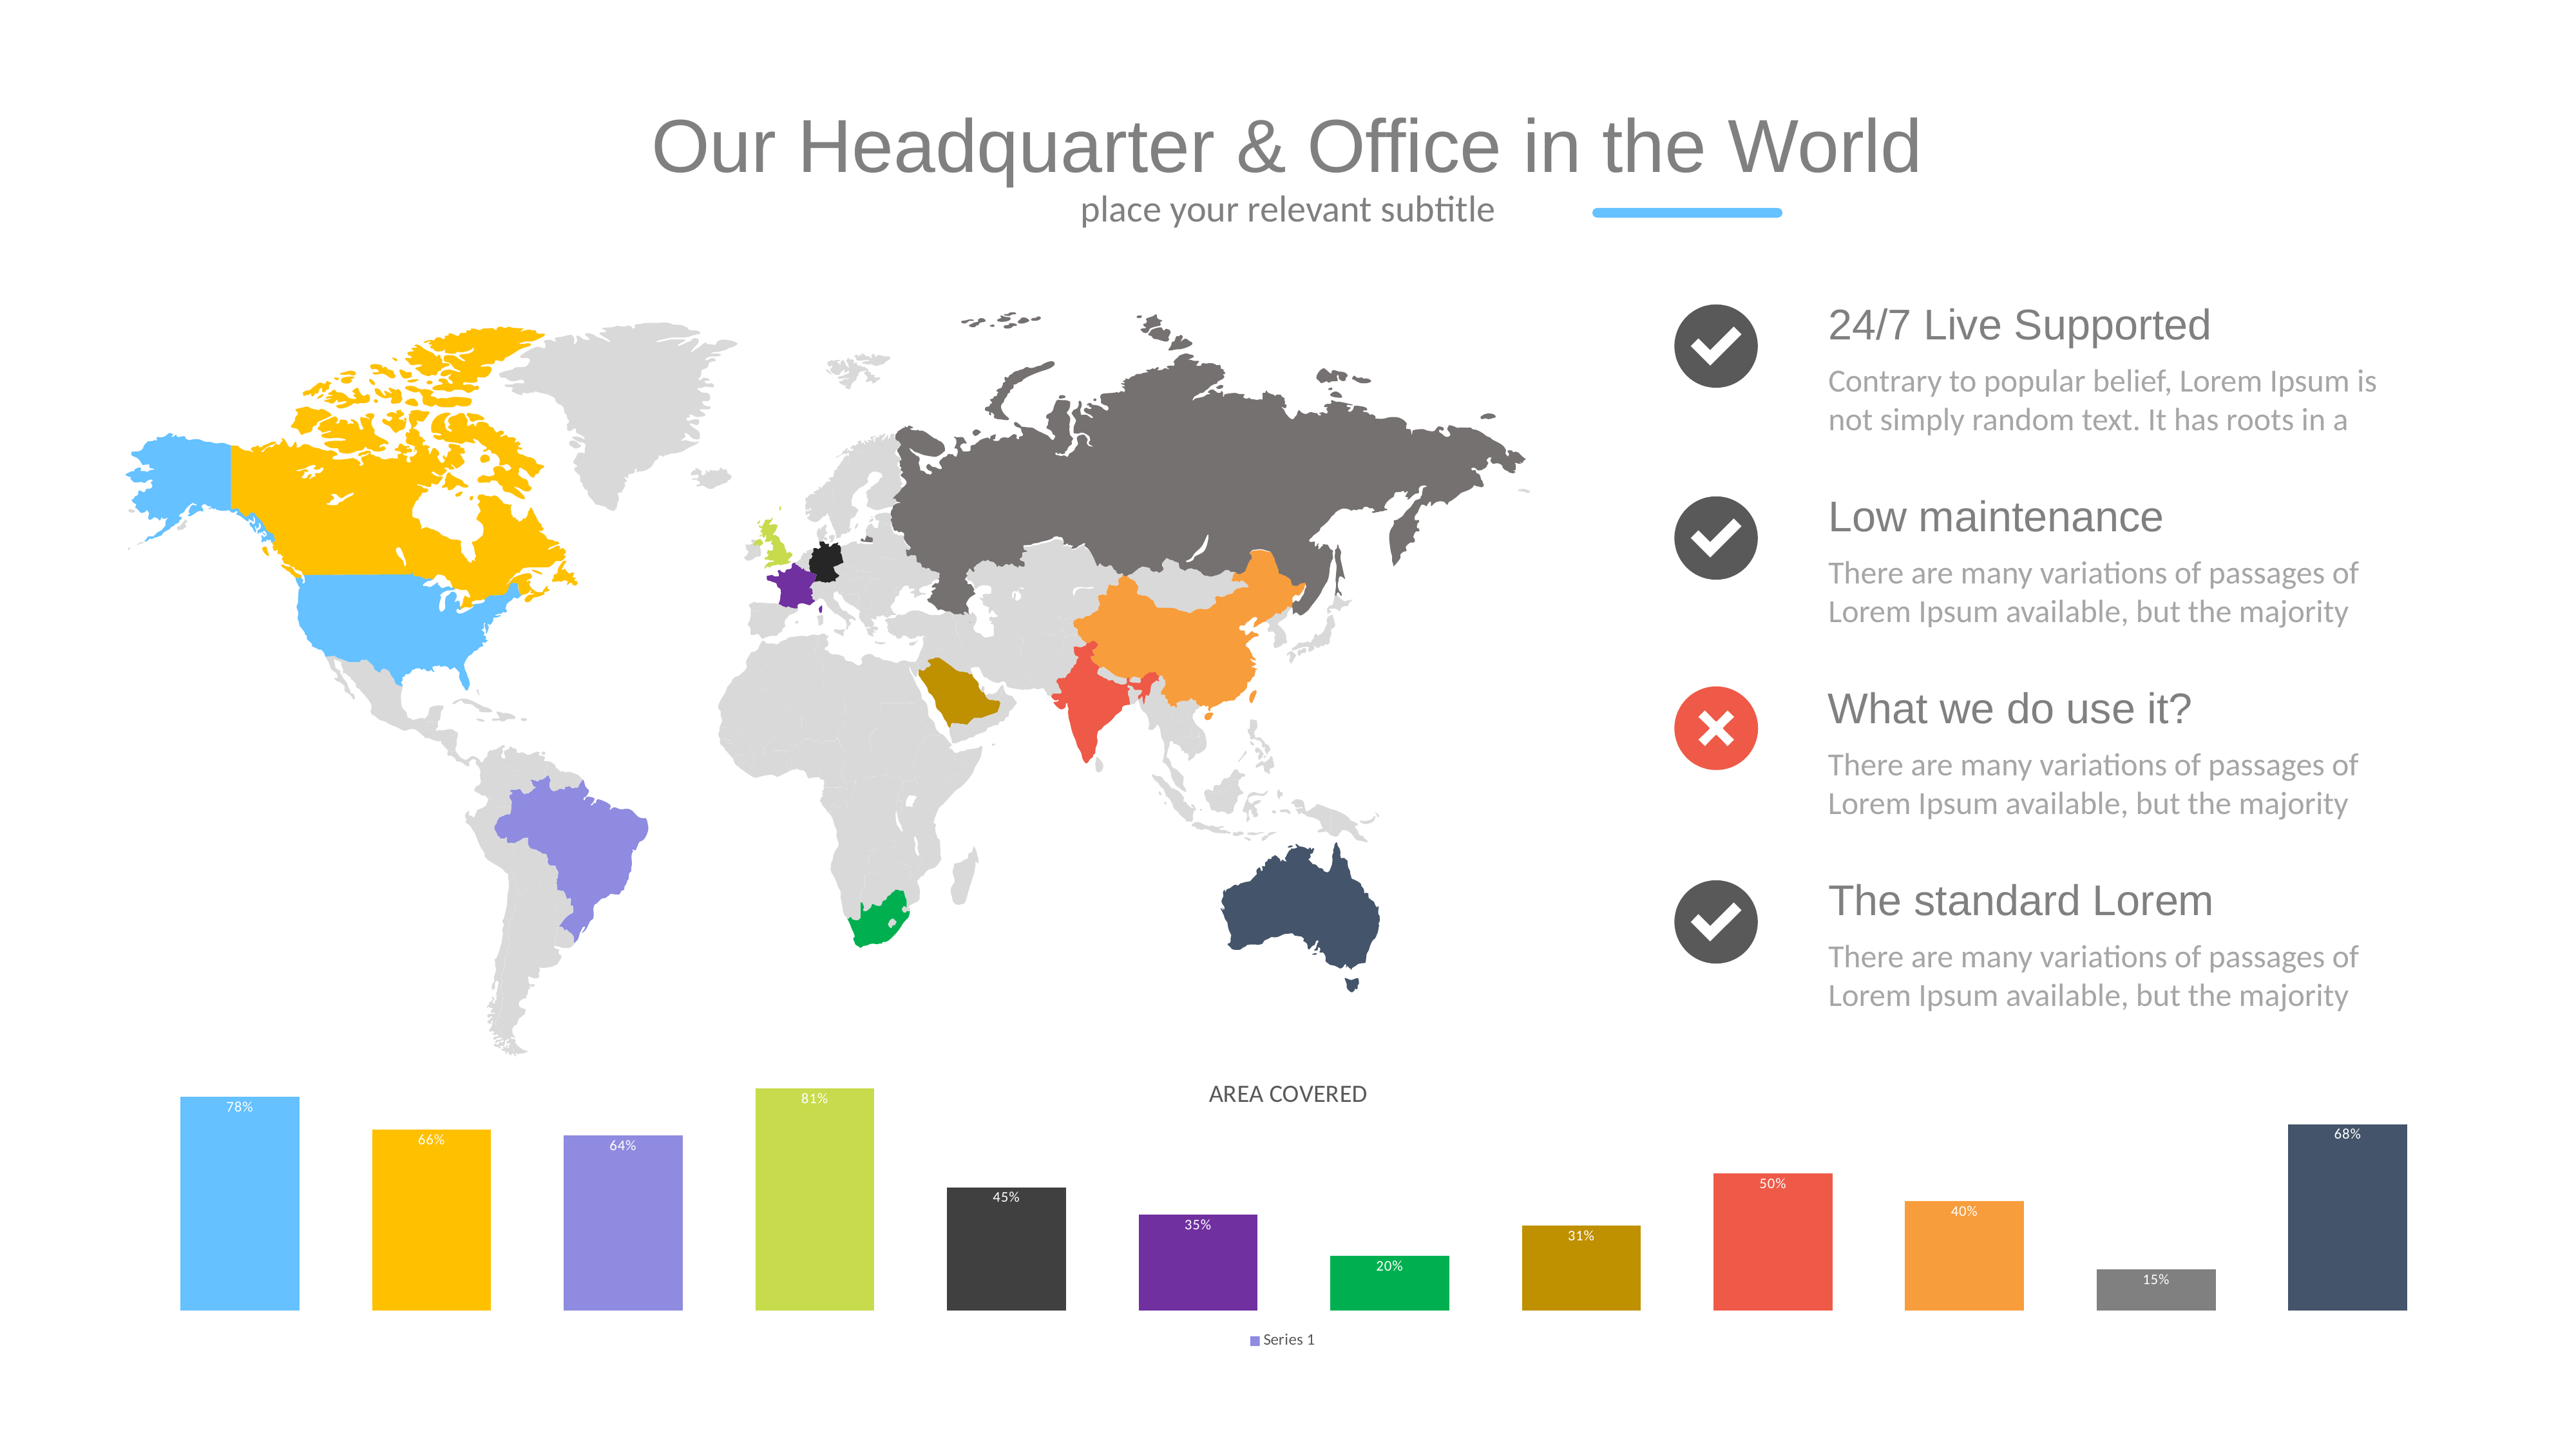

# Our Headquarter & Office in the World
place your relevant subtitle
24/7 Live Supported

Contrary to popular belief, Lorem Ipsum is not simply random text. It has roots in a

Low maintenance

There are many variations of passages of Lorem Ipsum available, but the majority

What we do use it?
There are many variations of passages of Lorem Ipsum available, but the majority
The standard Lorem

There are many variations of passages of Lorem Ipsum available, but the majority

### Chart: AREA COVERED

| Category | Series 1 |
|---|---|
| USA | 78.0 |
| CANEDA | 66.0 |
| BRAZIL | 64.0 |
| UK | 81.0 |
| GERMANY | 45.0 |
| FRANCE | 35.0 |
| SOUTH AFRICA | 20.0 |
| SAUDI ARABIA | 31.0 |
| INDIA | 50.0 |
| CHINA | 40.0 |
| RUSSIA | 15.0 |
| AUSTRALIA | 68.0 |